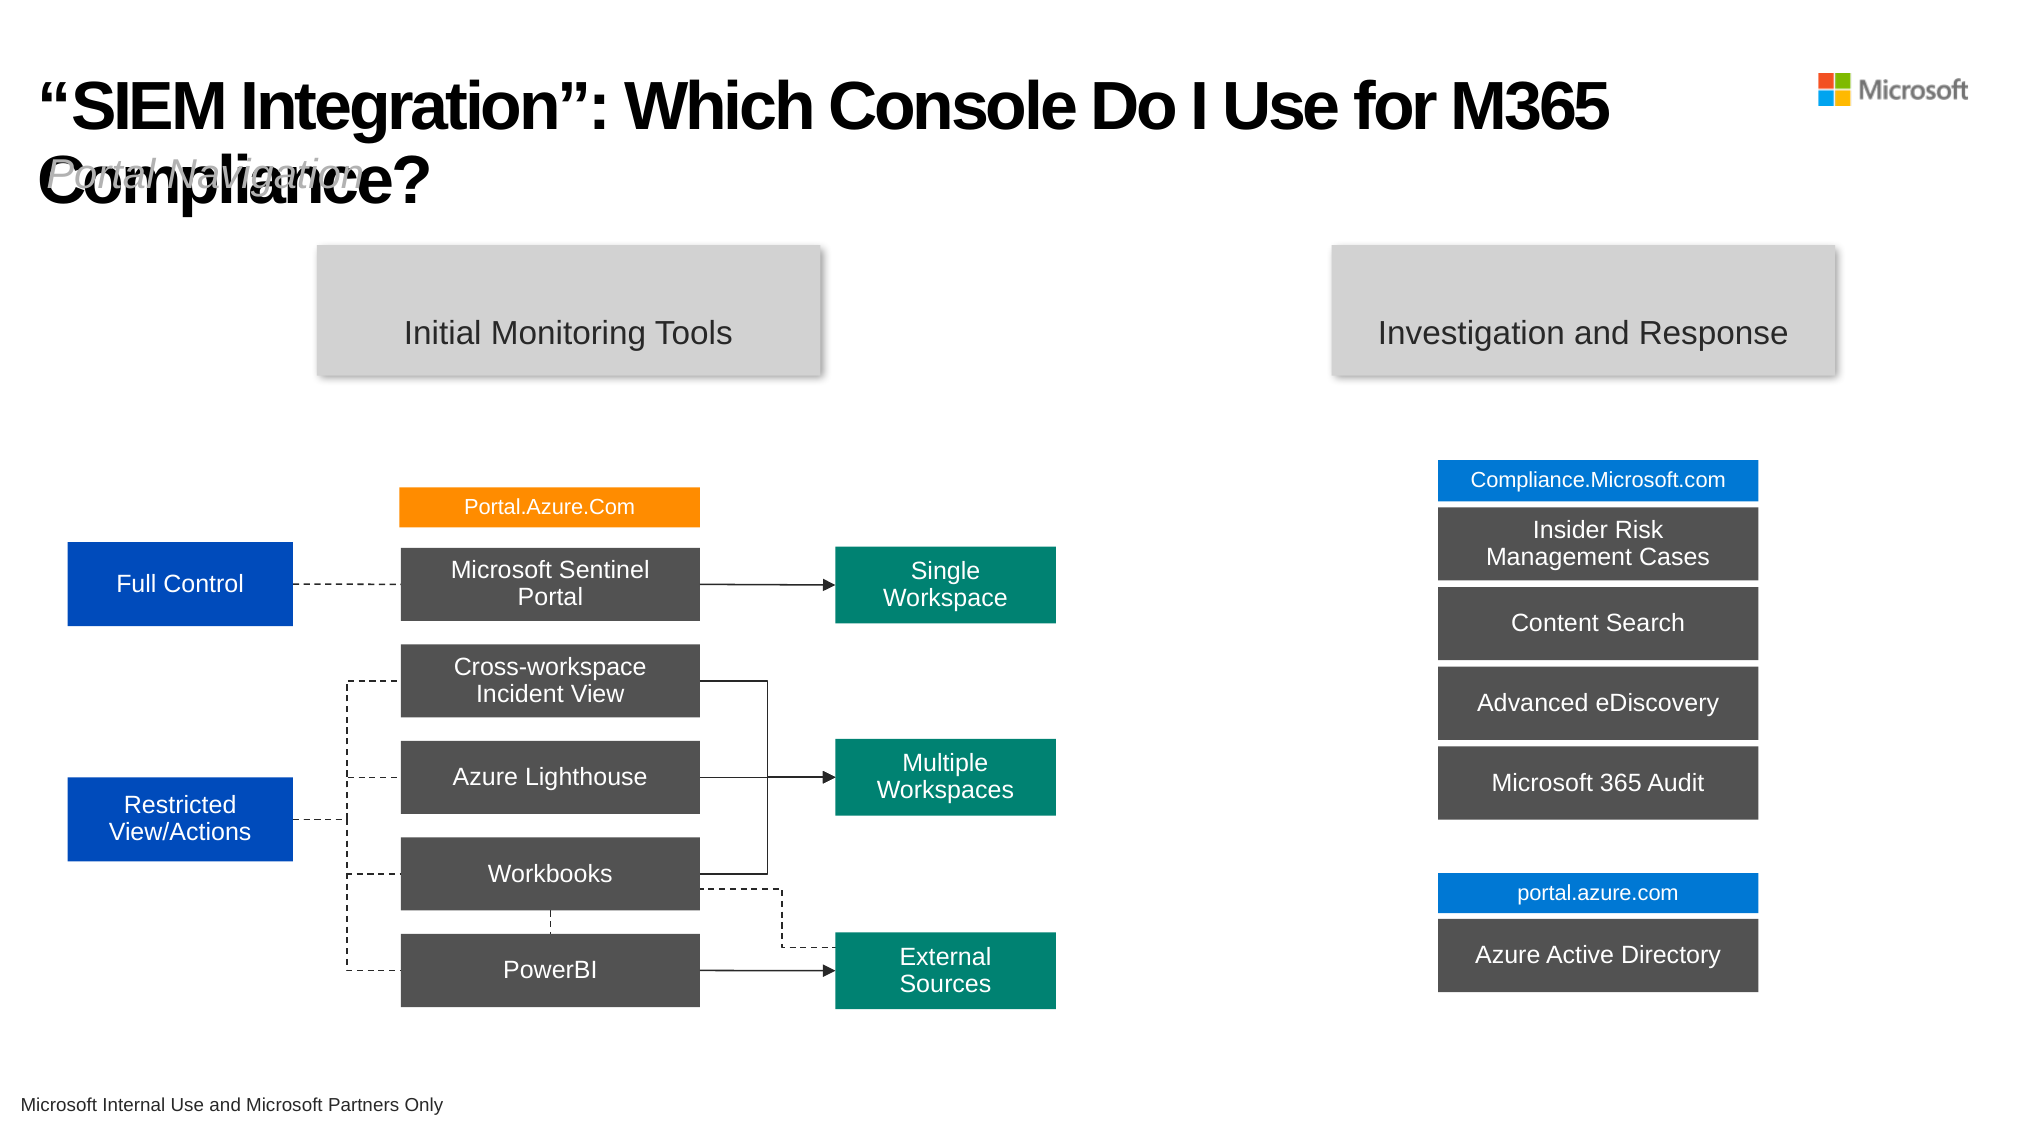

# “SIEM Integration”: Which Console Do I Use for M365 Compliance?
Portal Navigation
Initial Monitoring Tools
Investigation and Response
Compliance.Microsoft.com
Portal.Azure.Com
Insider Risk Management Cases
Full Control
Single Workspace
Microsoft Sentinel Portal
Content Search
Cross-workspace Incident View
Advanced eDiscovery
Multiple Workspaces
Azure Lighthouse
Microsoft 365 Audit
Restricted View/Actions
Workbooks
portal.azure.com
Azure Active Directory
External Sources
PowerBI